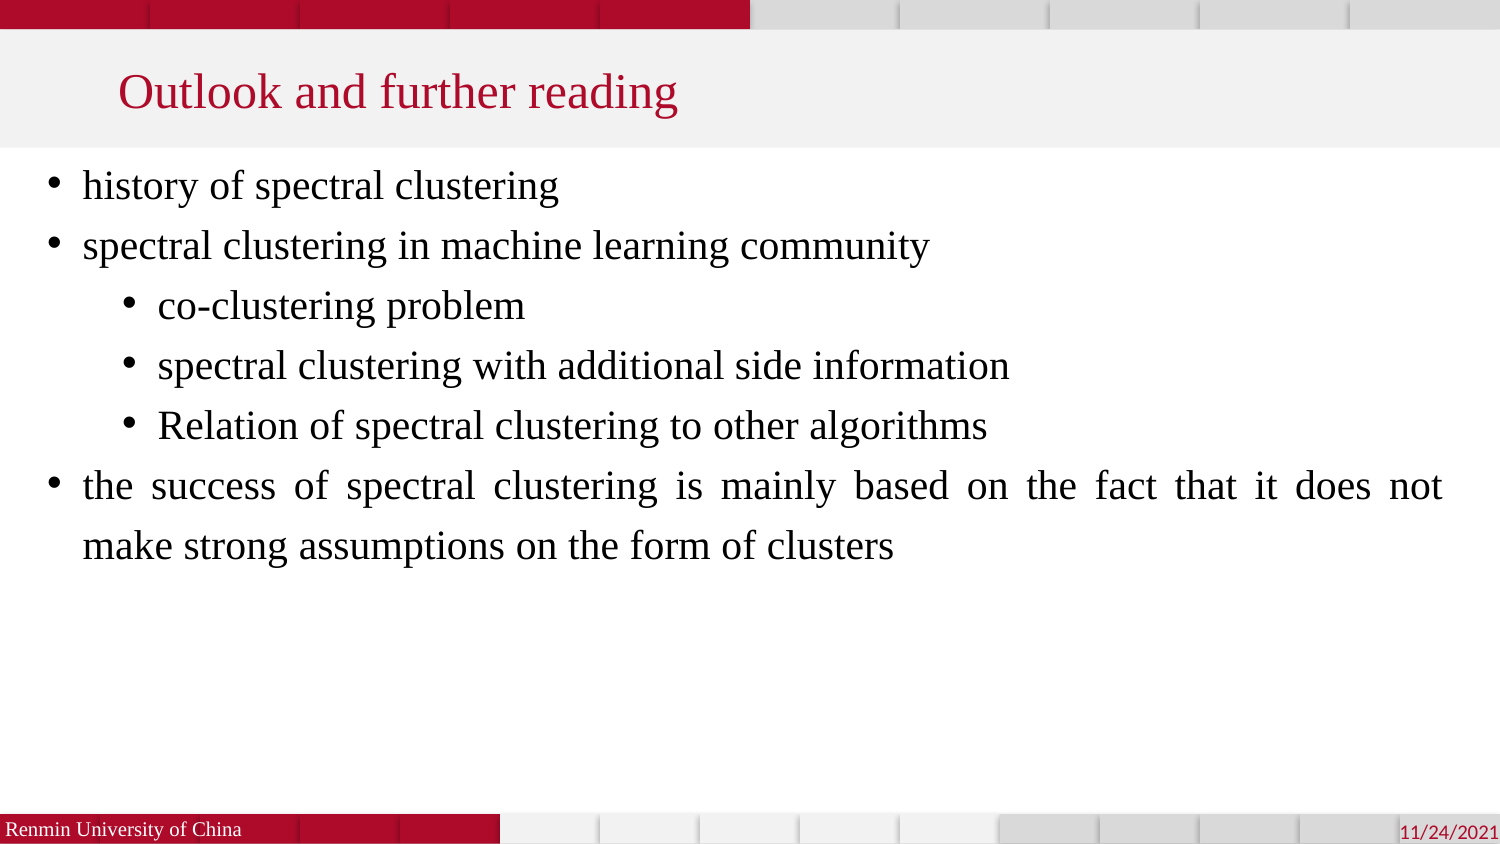

Outlook and further reading
history of spectral clustering
spectral clustering in machine learning community
co-clustering problem
spectral clustering with additional side information
Relation of spectral clustering to other algorithms
the success of spectral clustering is mainly based on the fact that it does not make strong assumptions on the form of clusters

Renmin University of China
11/24/2021